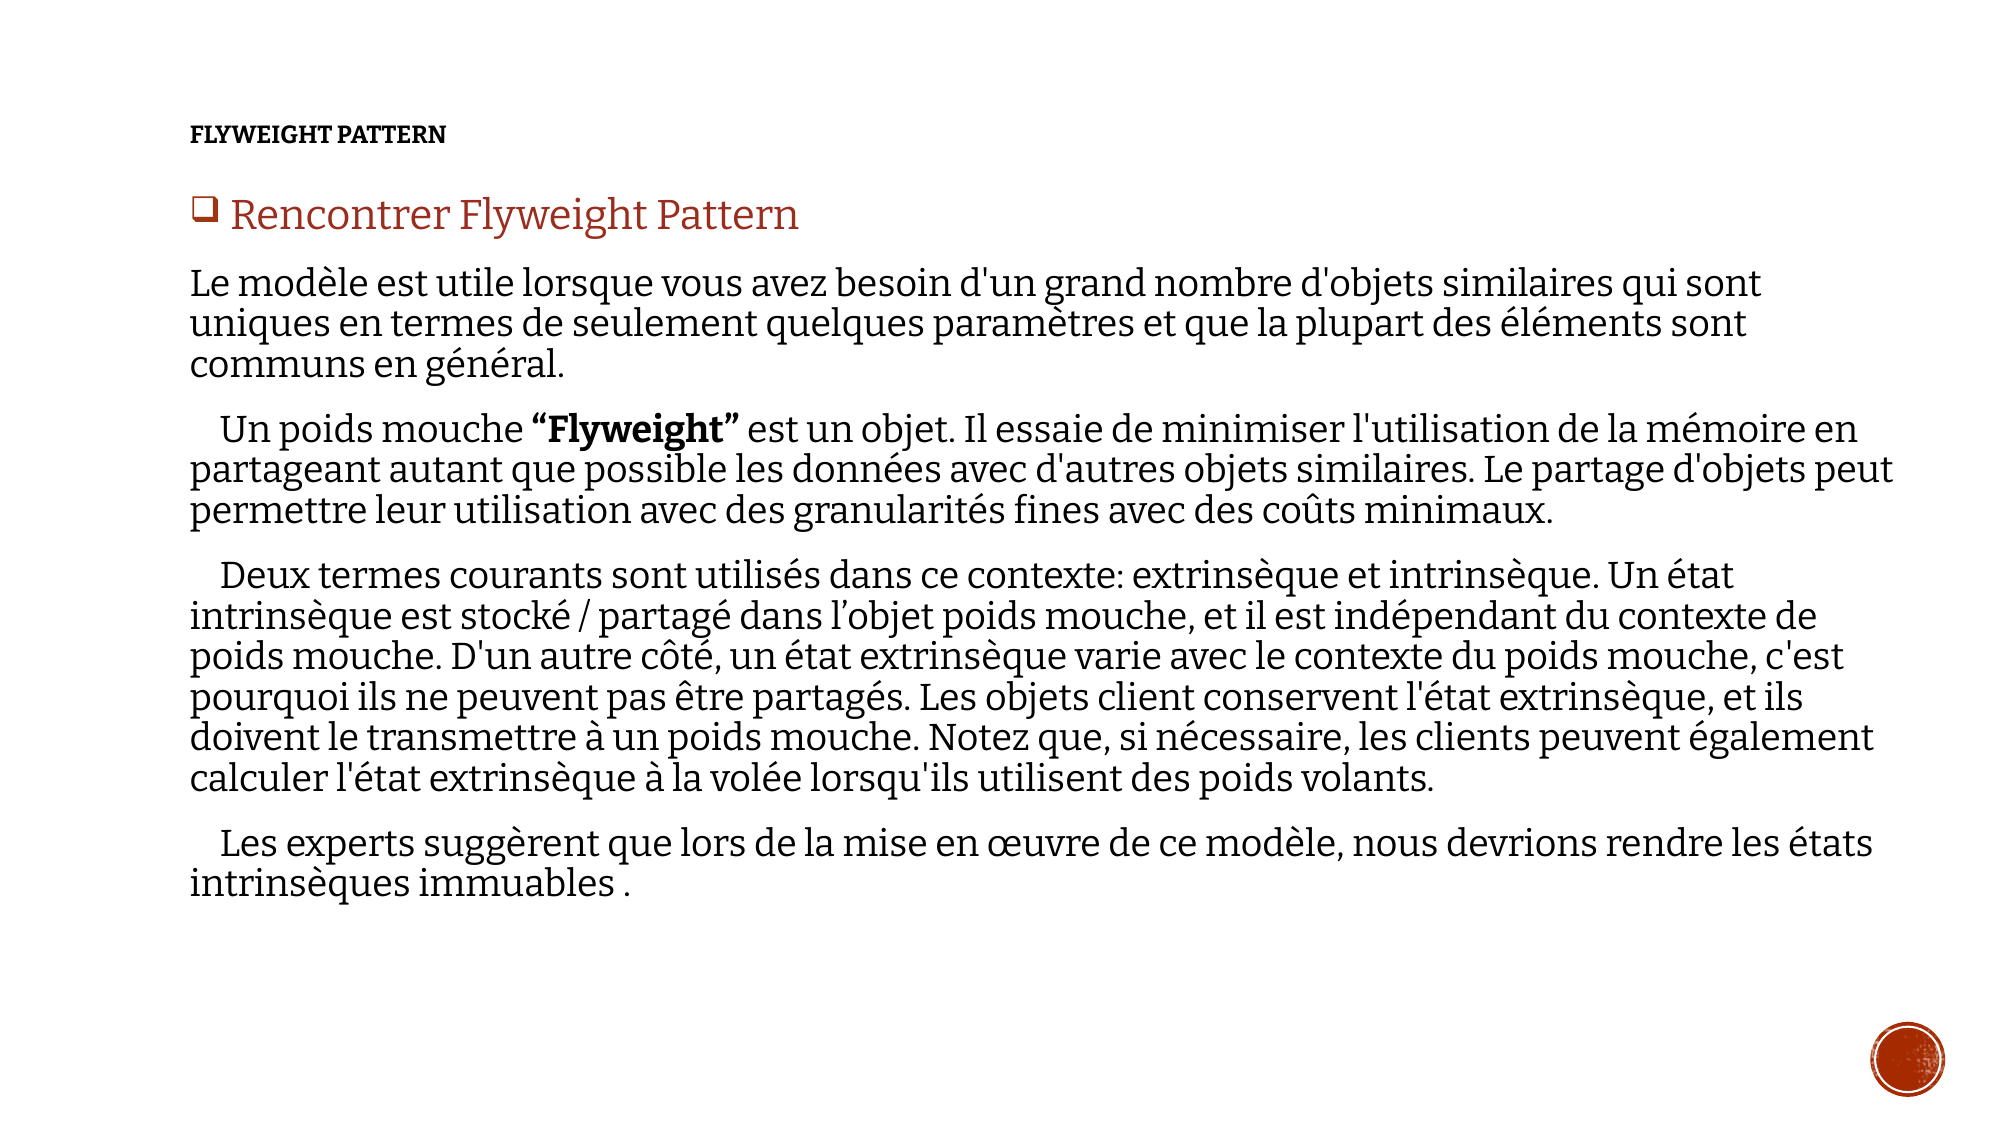

# Flyweight Pattern
 Rencontrer Flyweight Pattern
Le modèle est utile lorsque vous avez besoin d'un grand nombre d'objets similaires qui sont uniques en termes de seulement quelques paramètres et que la plupart des éléments sont communs en général.
    Un poids mouche “Flyweight” est un objet. Il essaie de minimiser l'utilisation de la mémoire en partageant autant que possible les données avec d'autres objets similaires. Le partage d'objets peut permettre leur utilisation avec des granularités fines avec des coûts minimaux.
    Deux termes courants sont utilisés dans ce contexte: extrinsèque et intrinsèque. Un état intrinsèque est stocké / partagé dans l’objet poids mouche, et il est indépendant du contexte de poids mouche. D'un autre côté, un état extrinsèque varie avec le contexte du poids mouche, c'est pourquoi ils ne peuvent pas être partagés. Les objets client conservent l'état extrinsèque, et ils doivent le transmettre à un poids mouche. Notez que, si nécessaire, les clients peuvent également calculer l'état extrinsèque à la volée lorsqu'ils utilisent des poids volants.
    Les experts suggèrent que lors de la mise en œuvre de ce modèle, nous devrions rendre les états intrinsèques immuables .